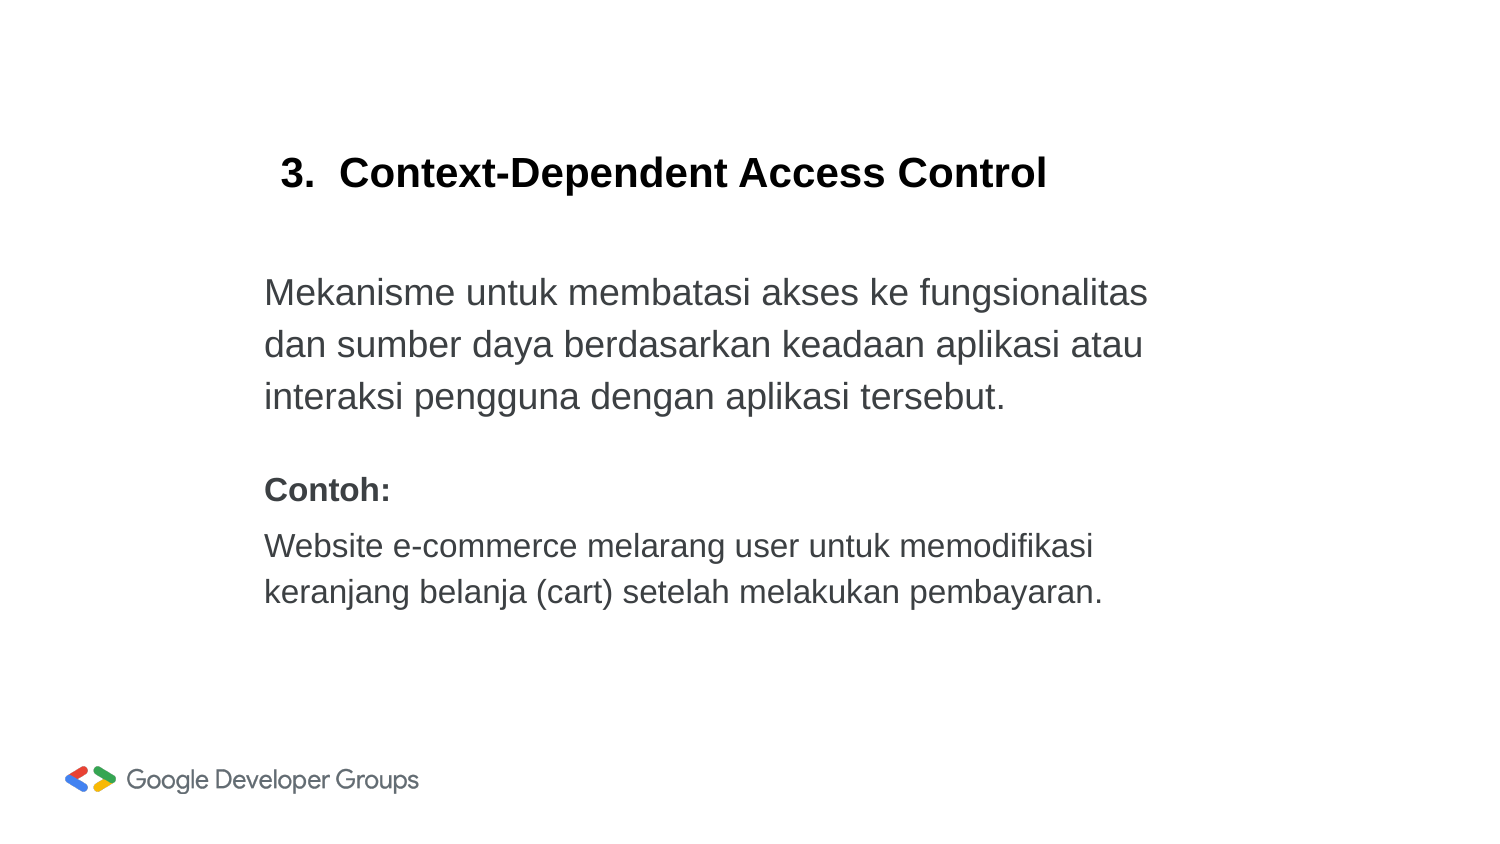

# Context-Dependent Access Control
Mekanisme untuk membatasi akses ke fungsionalitas dan sumber daya berdasarkan keadaan aplikasi atau interaksi pengguna dengan aplikasi tersebut.

Contoh:
Website e-commerce melarang user untuk memodifikasi keranjang belanja (cart) setelah melakukan pembayaran.